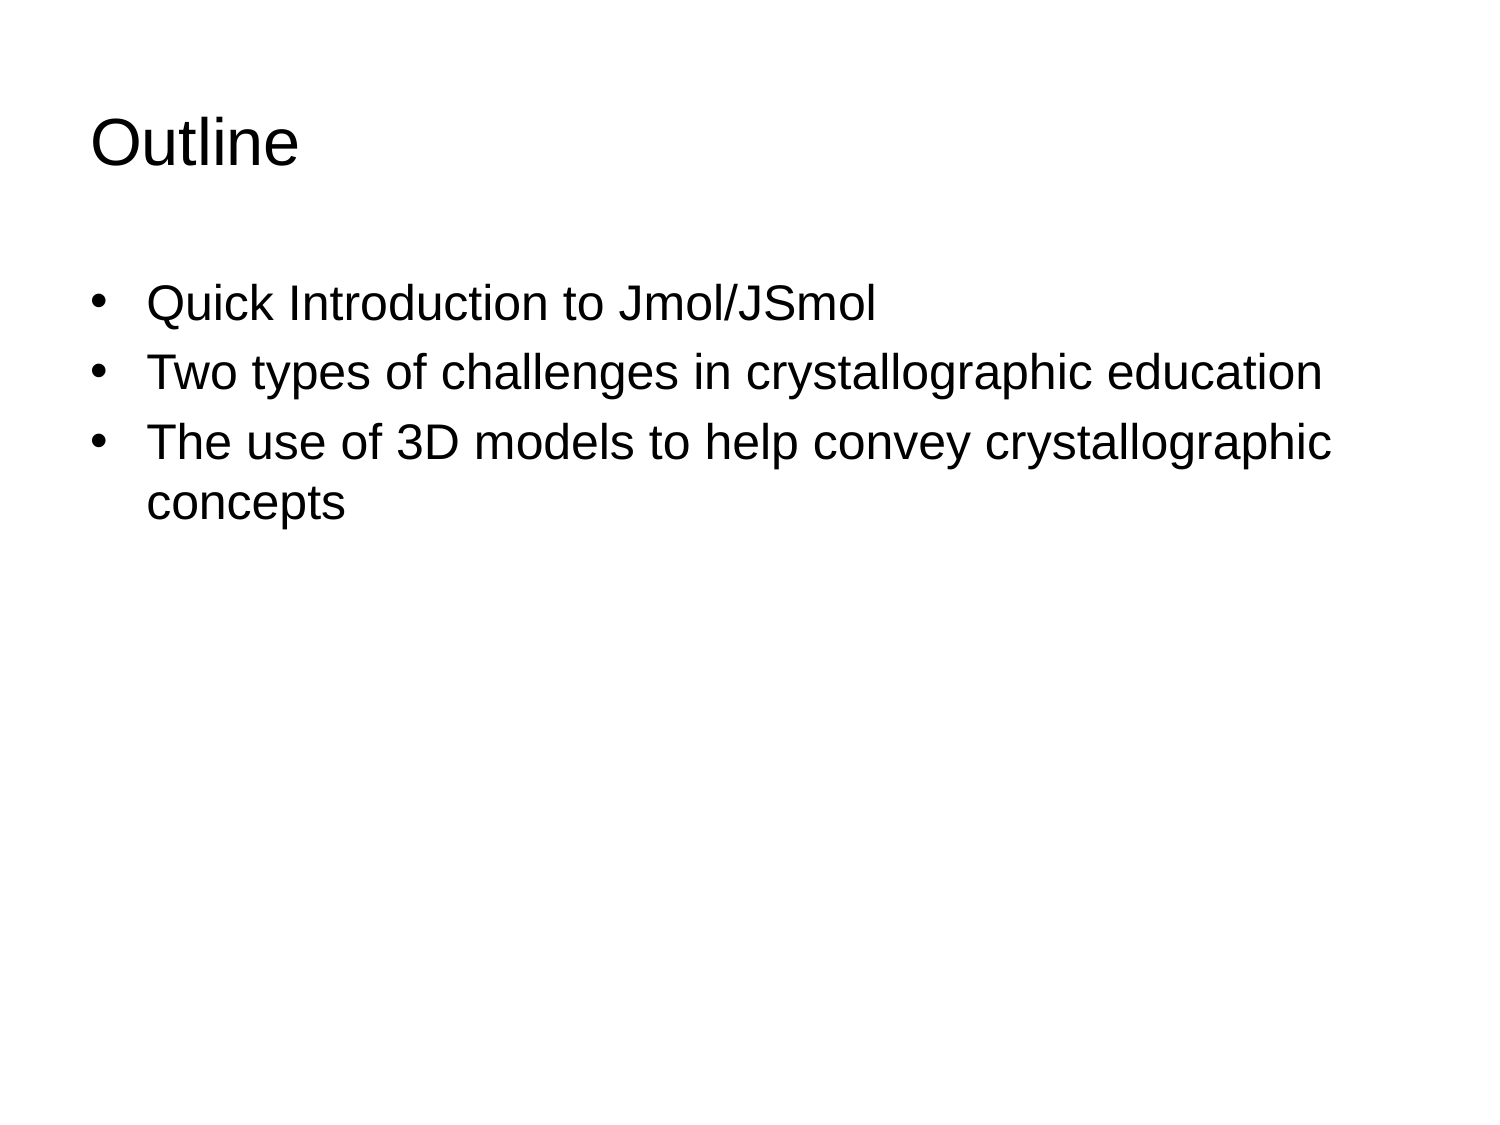

# Outline
Quick Introduction to Jmol/JSmol
Two types of challenges in crystallographic education
The use of 3D models to help convey crystallographic concepts